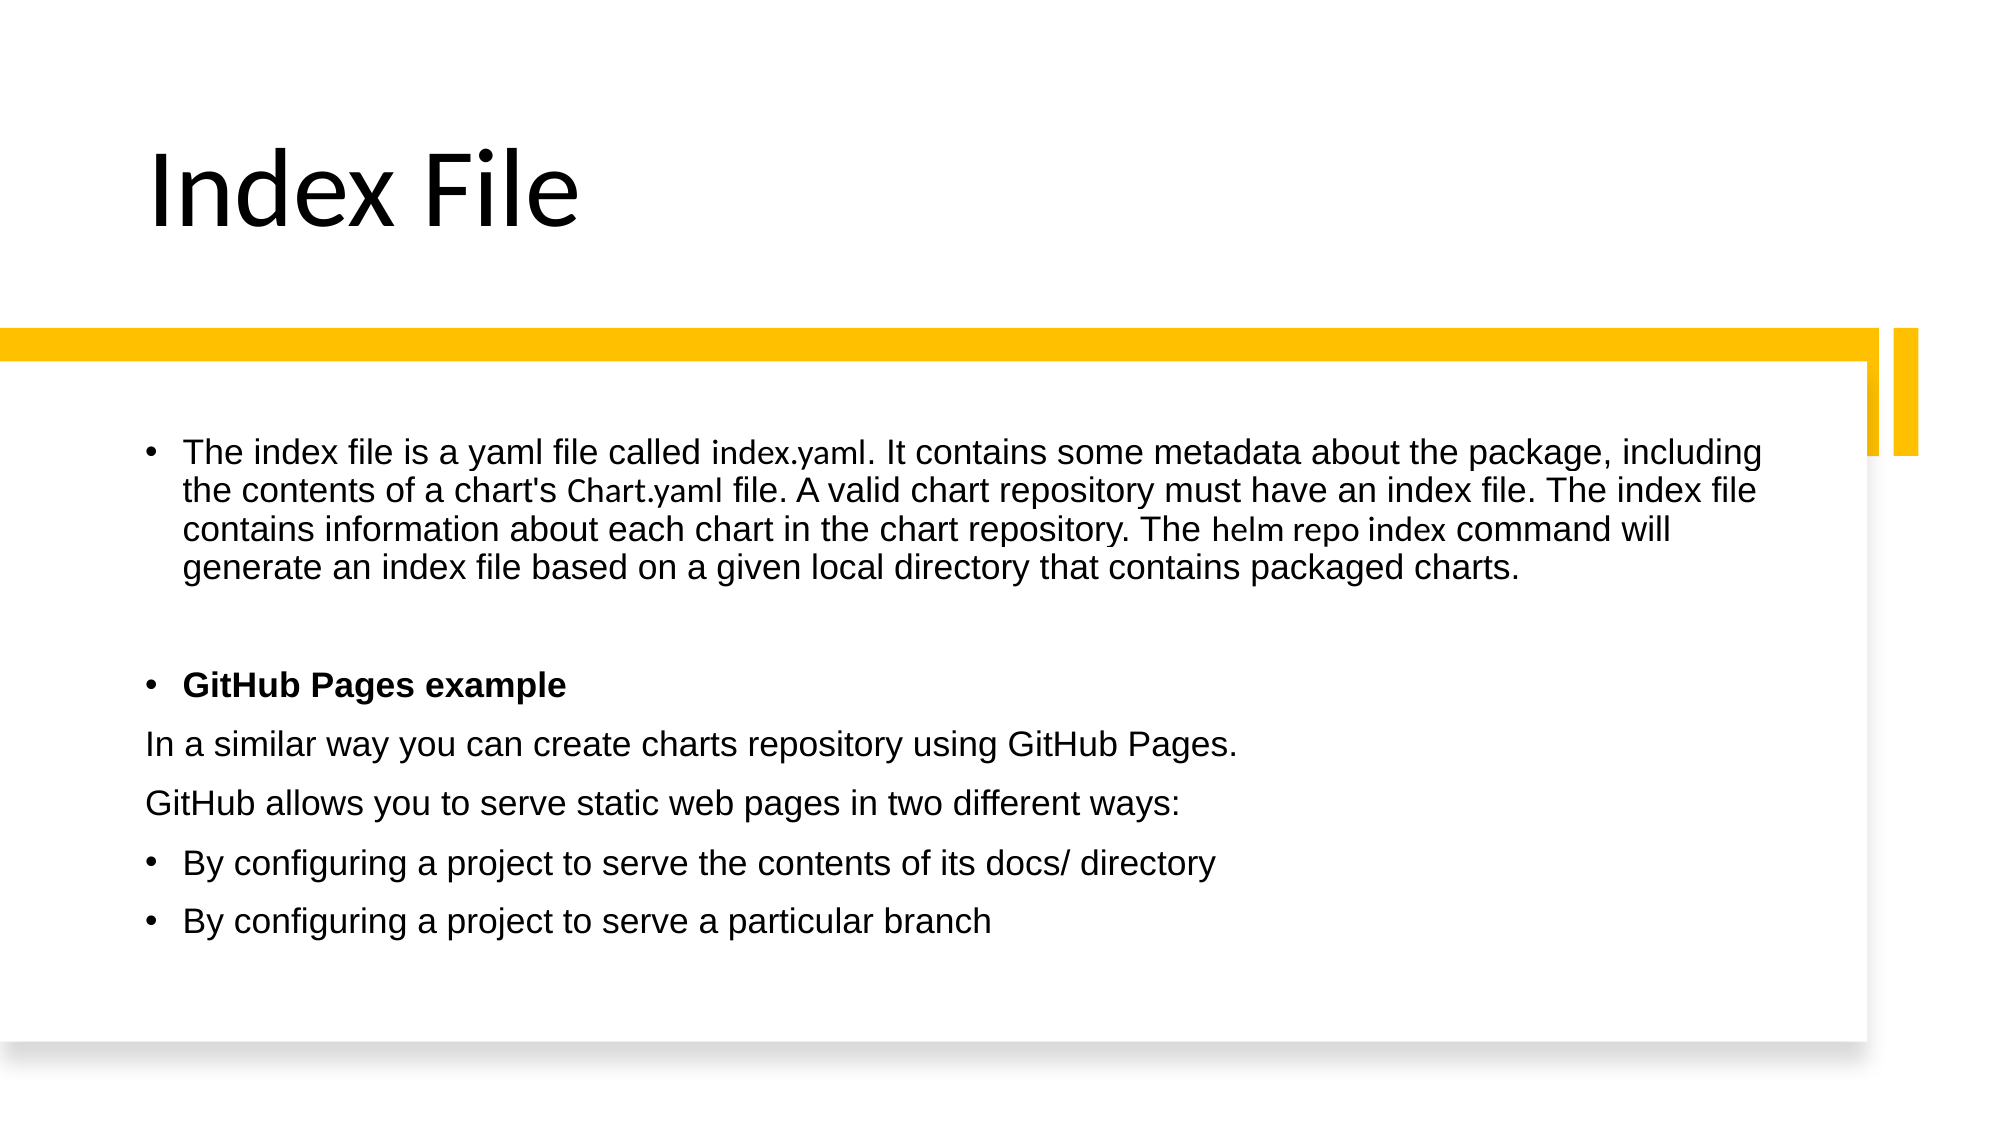

# Index File

The index file is a yaml file called index.yaml. It contains some metadata about the package, including the contents of a chart's Chart.yaml file. A valid chart repository must have an index file. The index file contains information about each chart in the chart repository. The helm repo index command will generate an index file based on a given local directory that contains packaged charts.

GitHub Pages example
In a similar way you can create charts repository using GitHub Pages.
GitHub allows you to serve static web pages in two different ways:
By configuring a project to serve the contents of its docs/ directory
By configuring a project to serve a particular branch